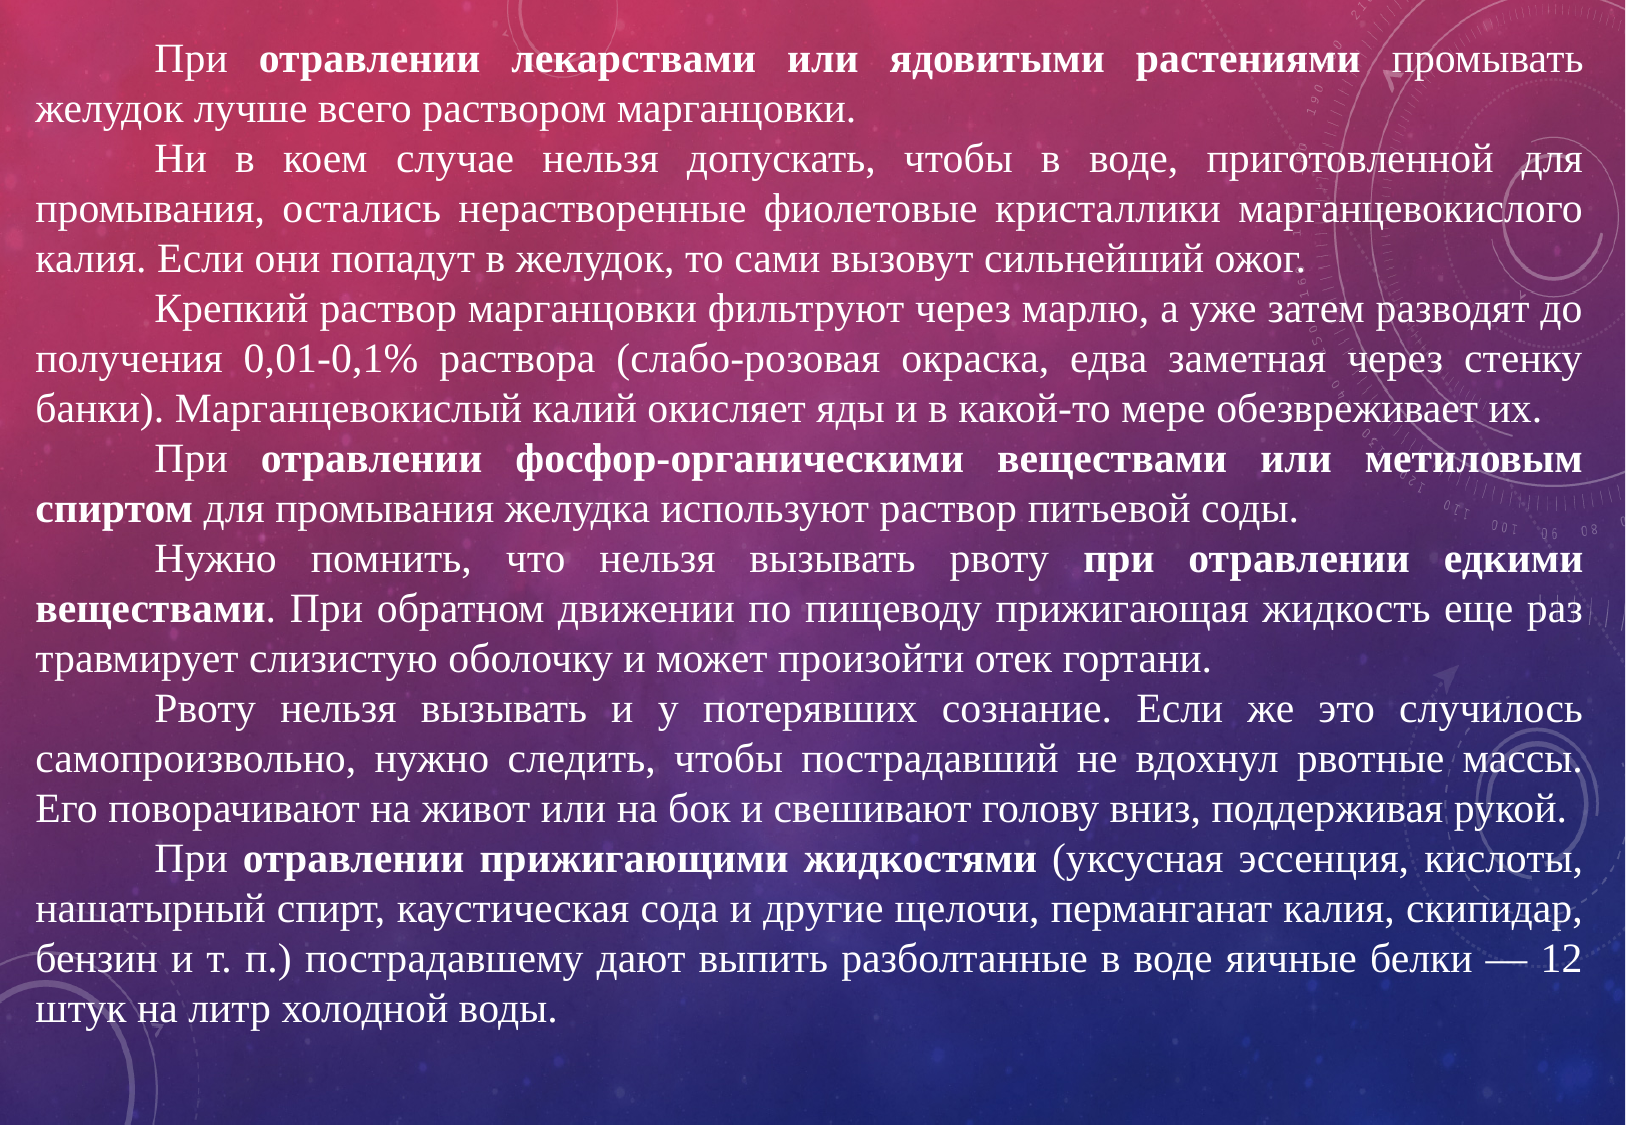

При отравлении лекарствами или ядовитыми растениями промывать желудок лучше всего раствором марганцовки.
Ни в коем случае нельзя допускать, чтобы в воде, приготовленной для промывания, остались нерастворенные фиолетовые кристаллики марганцевокислого калия. Если они попадут в желудок, то сами вызовут сильнейший ожог.
Крепкий раствор марганцовки фильтруют через марлю, а уже затем разводят до получения 0,01-0,1% раствора (слабо-розовая окраска, едва заметная через стенку банки). Марганцевокислый калий окисляет яды и в какой-то мере обезвреживает их.
При отравлении фосфор-органическими веществами или метиловым спиртом для промывания желудка используют раствор питьевой соды.
Нужно помнить, что нельзя вызывать рвоту при отравлении едкими веществами. При обратном движении по пищеводу прижигающая жидкость еще раз травмирует слизистую оболочку и может произойти отек гортани.
Рвоту нельзя вызывать и у потерявших сознание. Если же это случилось самопроизвольно, нужно следить, чтобы пострадавший не вдохнул рвотные массы. Его поворачивают на живот или на бок и свешивают голову вниз, поддерживая рукой.
При отравлении прижигающими жидкостями (уксусная эссенция, кислоты, нашатырный спирт, каустическая сода и другие щелочи, перманганат калия, скипидар, бензин и т. п.) пострадавшему дают выпить разболтанные в воде яичные белки — 12 штук на литр холодной воды.